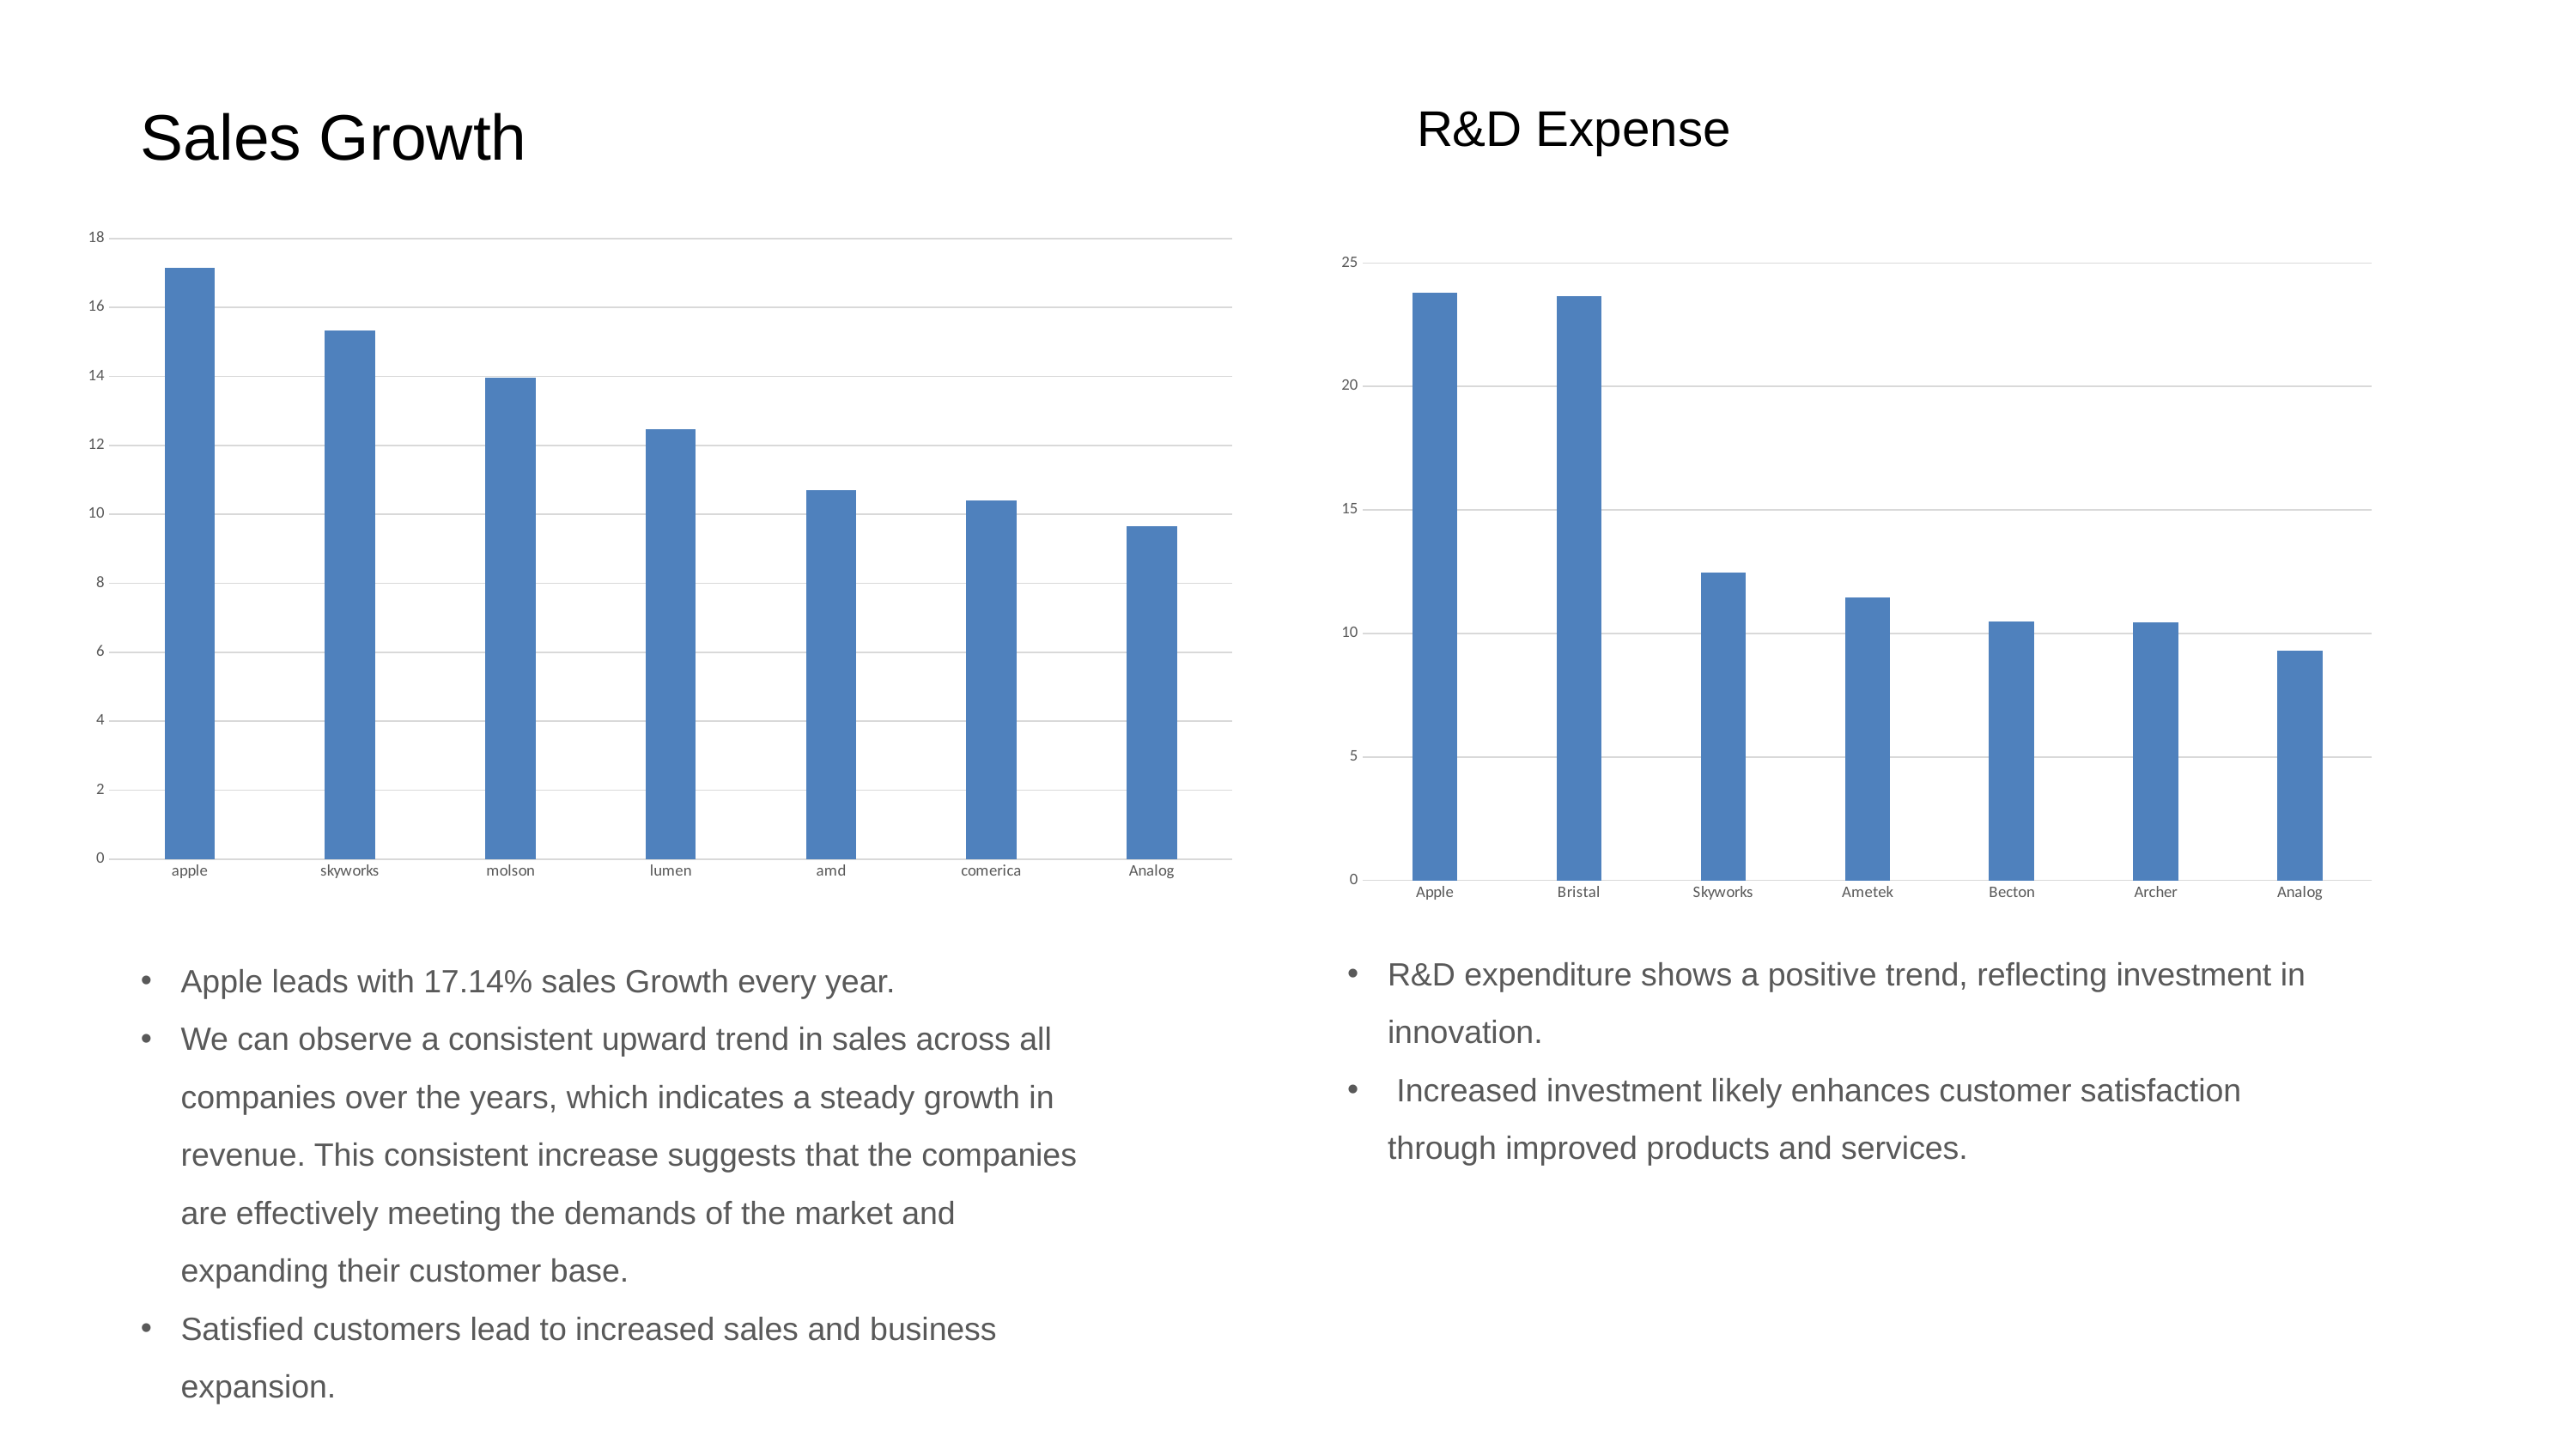

Sales Growth
R&D Expense

### Chart

| Category |  |
|---|---|
| apple | 17.14 |
| skyworks | 15.34 |
| molson | 13.95 |
| lumen | 12.47 |
| amd | 10.7 |
| comerica | 10.4 |
| Analog | 9.66 |

### Chart

| Category |  |
|---|---|
| Apple | 23.79 |
| Bristal | 23.64 |
| Skyworks | 12.45 |
| Ametek | 11.45 |
| Becton | 10.49 |
| Archer | 10.46 |
| Analog | 9.29 |

### Chart:

| Category | Sales |
|---|---|
| 2010 | 65225.0 |
| 2011 | 108249.0 |
| 2012 | 156508.0 |
| 2013 | 170910.0 |
| 2014 | 182795.0 |
| 2015 | 233715.0 |
| 2016 | 215091.0 |
| 2017 | 229234.0 |
| 2018 | 265359.0 |
| 2019 | 260174.0 |
| 2020 | 274515.0 |
| 2021 | 365817.0 |

R&D expenditure shows a positive trend, reflecting investment in innovation.
 Increased investment likely enhances customer satisfaction through improved products and services.

Apple leads with 17.14% sales Growth every year.
We can observe a consistent upward trend in sales across all companies over the years, which indicates a steady growth in revenue. This consistent increase suggests that the companies are effectively meeting the demands of the market and expanding their customer base.
Satisfied customers lead to increased sales and business expansion.